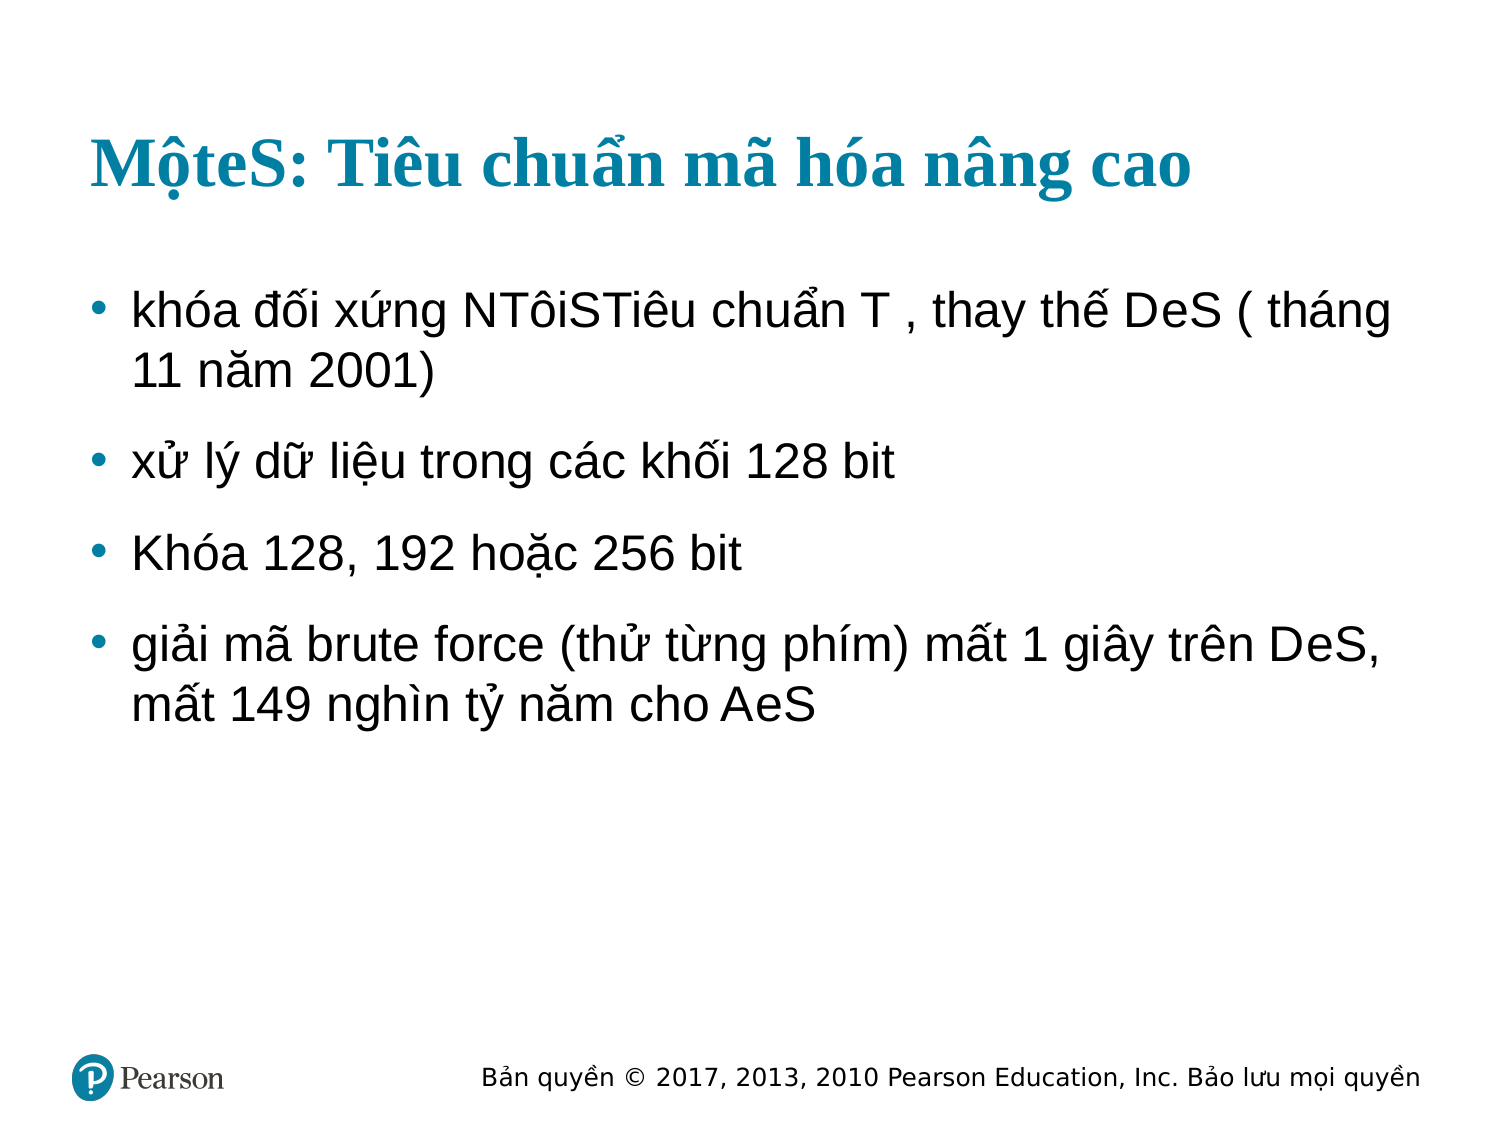

# Một e S: Tiêu chuẩn mã hóa nâng cao
khóa đối xứng N Tôi S Tiêu chuẩn T , thay thế D e S ( tháng 11 năm 2001)
xử lý dữ liệu trong các khối 128 bit
Khóa 128, 192 hoặc 256 bit
giải mã brute force (thử từng phím) mất 1 giây trên D e S, mất 149 nghìn tỷ năm cho A e S